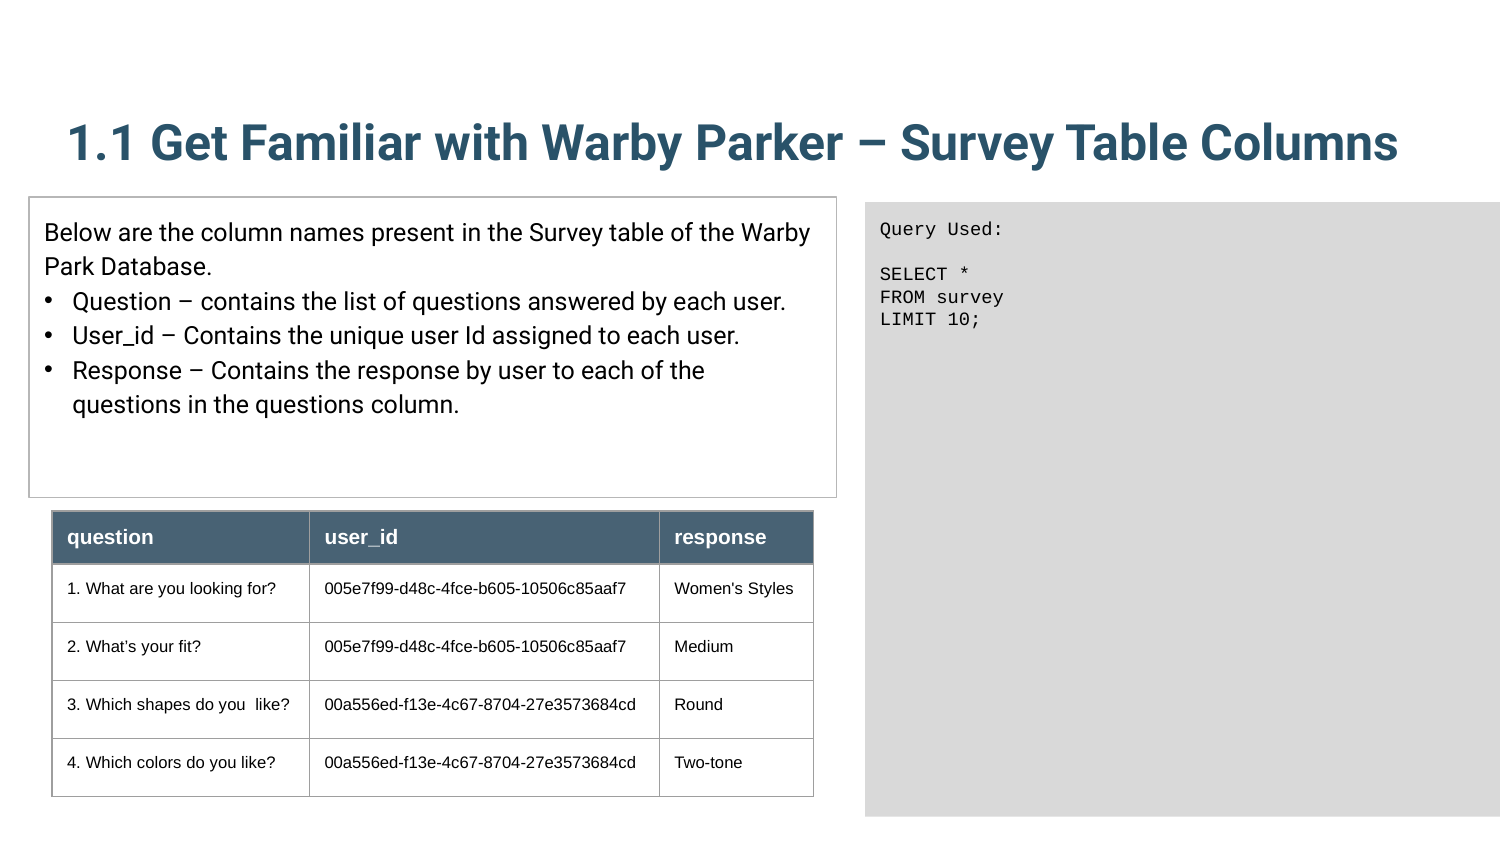

1.1 Get Familiar with Warby Parker – Survey Table Columns
Below are the column names present in the Survey table of the Warby Park Database.
Question – contains the list of questions answered by each user.
User_id – Contains the unique user Id assigned to each user.
Response – Contains the response by user to each of the questions in the questions column.

Query Used:

SELECT *
FROM survey
LIMIT 10;
| question | user\_id | response |
| --- | --- | --- |
| 1. What are you looking for? | 005e7f99-d48c-4fce-b605-10506c85aaf7 | Women's Styles |
| 2. What’s your fit? | 005e7f99-d48c-4fce-b605-10506c85aaf7 | Medium |
| 3. Which shapes do you like? | 00a556ed-f13e-4c67-8704-27e3573684cd | Round |
| 4. Which colors do you like? | 00a556ed-f13e-4c67-8704-27e3573684cd | Two-tone |